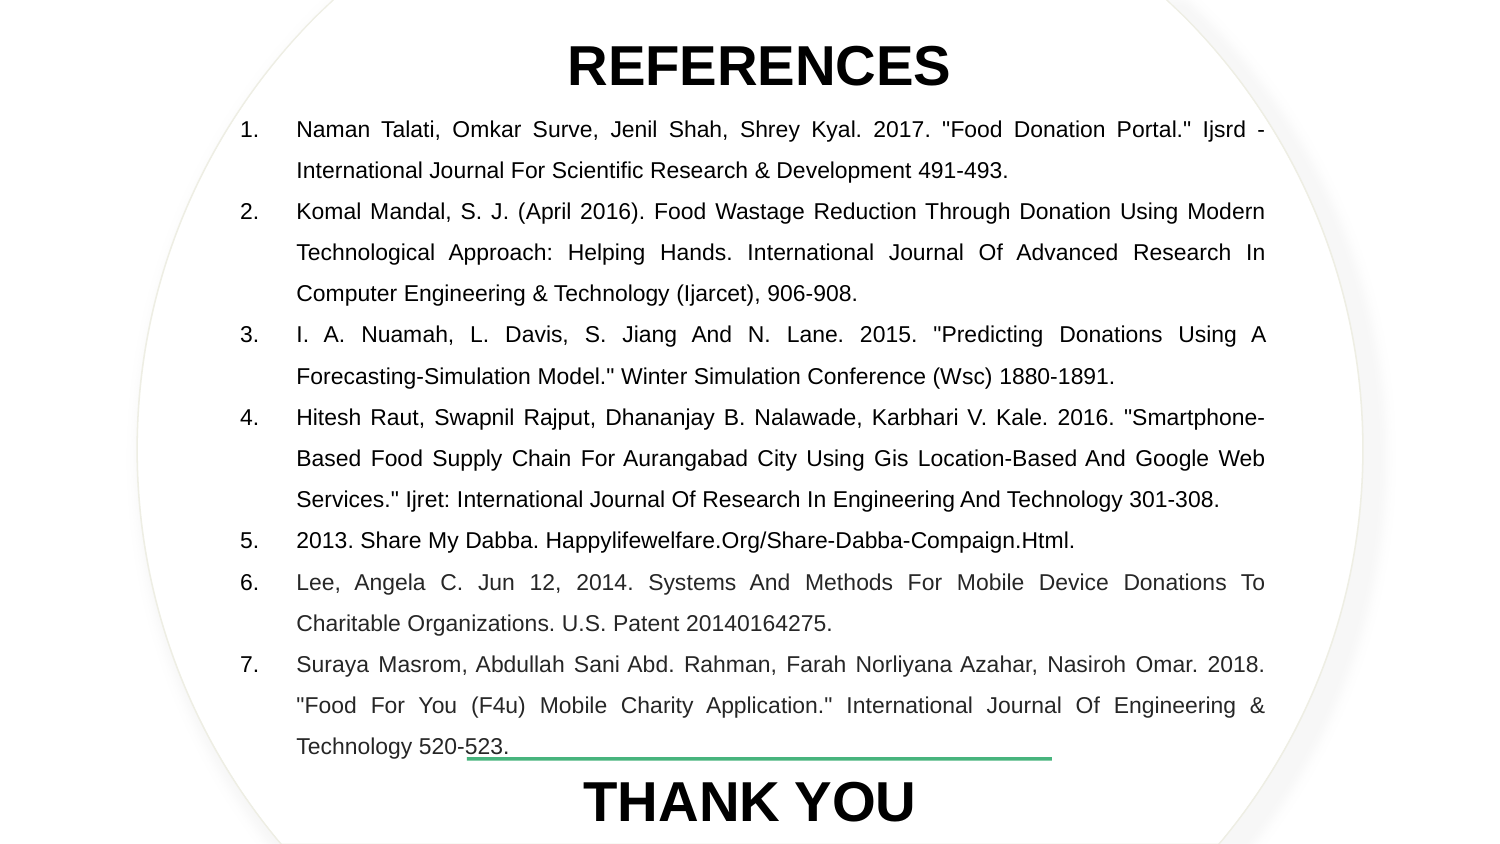

REFERENCES

Naman Talati, Omkar Surve, Jenil Shah, Shrey Kyal. 2017. "Food Donation Portal." Ijsrd - International Journal For Scientific Research & Development 491-493.
Komal Mandal, S. J. (April 2016). Food Wastage Reduction Through Donation Using Modern Technological Approach: Helping Hands. International Journal Of Advanced Research In Computer Engineering & Technology (Ijarcet), 906-908.
I. A. Nuamah, L. Davis, S. Jiang And N. Lane. 2015. "Predicting Donations Using A Forecasting-Simulation Model." Winter Simulation Conference (Wsc) 1880-1891.
Hitesh Raut, Swapnil Rajput, Dhananjay B. Nalawade, Karbhari V. Kale. 2016. "Smartphone-Based Food Supply Chain For Aurangabad City Using Gis Location-Based And Google Web Services." Ijret: International Journal Of Research In Engineering And Technology 301-308.
2013. Share My Dabba. Happylifewelfare.Org/Share-Dabba-Compaign.Html.
Lee, Angela C. Jun 12, 2014. Systems And Methods For Mobile Device Donations To Charitable Organizations. U.S. Patent 20140164275.
Suraya Masrom, Abdullah Sani Abd. Rahman, Farah Norliyana Azahar, Nasiroh Omar. 2018. "Food For You (F4u) Mobile Charity Application." International Journal Of Engineering & Technology 520-523.

THANK YOU